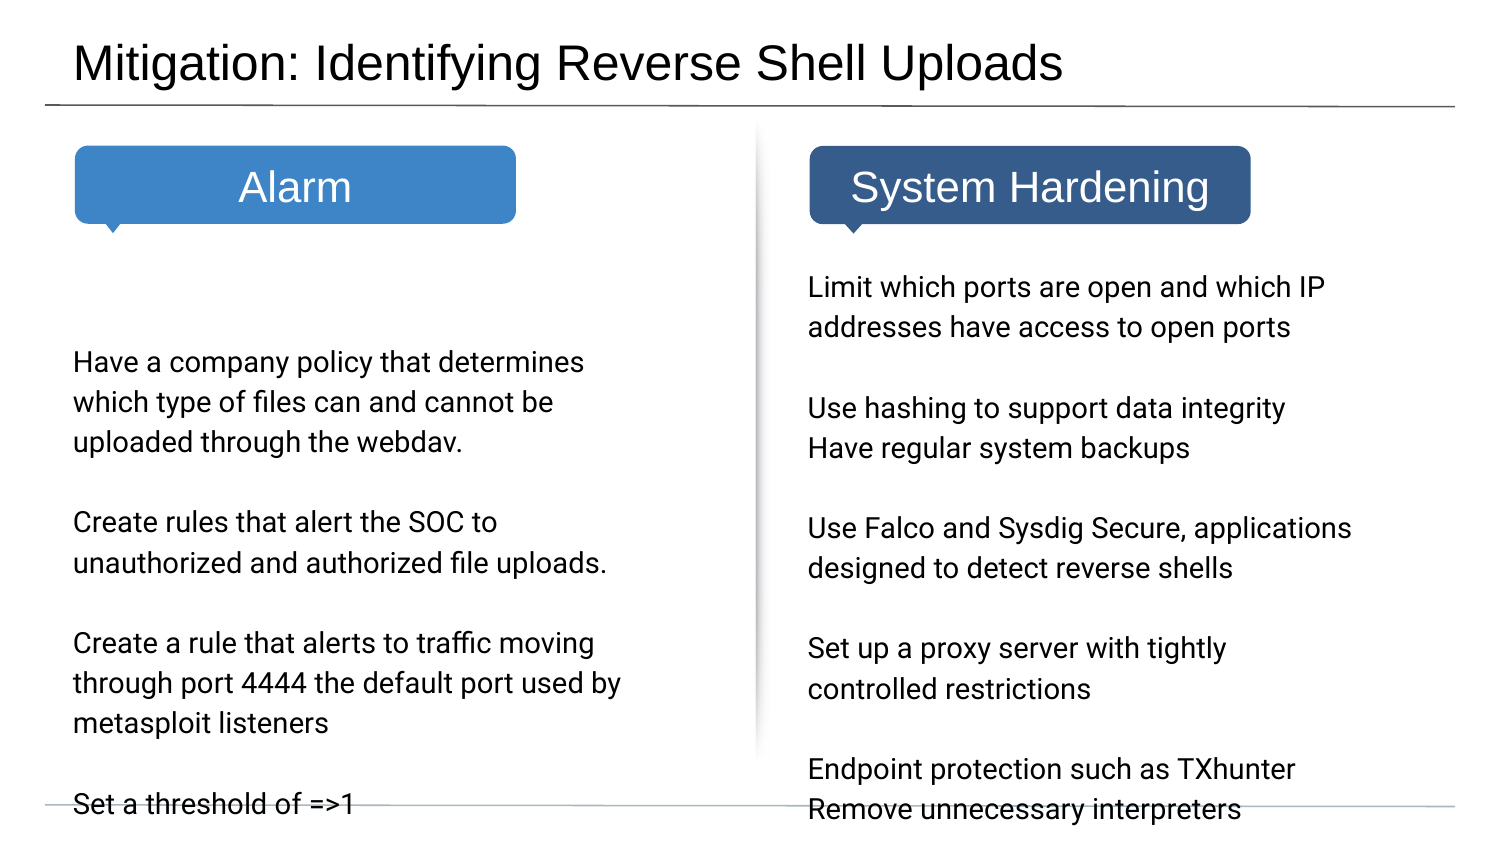

# Mitigation: Identifying Reverse Shell Uploads

Have a company policy that determines which type of files can and cannot be uploaded through the webdav.
Create rules that alert the SOC to unauthorized and authorized file uploads.
Create a rule that alerts to traffic moving through port 4444 the default port used by metasploit listeners
Set a threshold of =>1
Limit which ports are open and which IP addresses have access to open ports
Use hashing to support data integrity
Have regular system backups
Use Falco and Sysdig Secure, applications designed to detect reverse shells
Set up a proxy server with tightly controlled restrictions
Endpoint protection such as TXhunter
Remove unnecessary interpreters